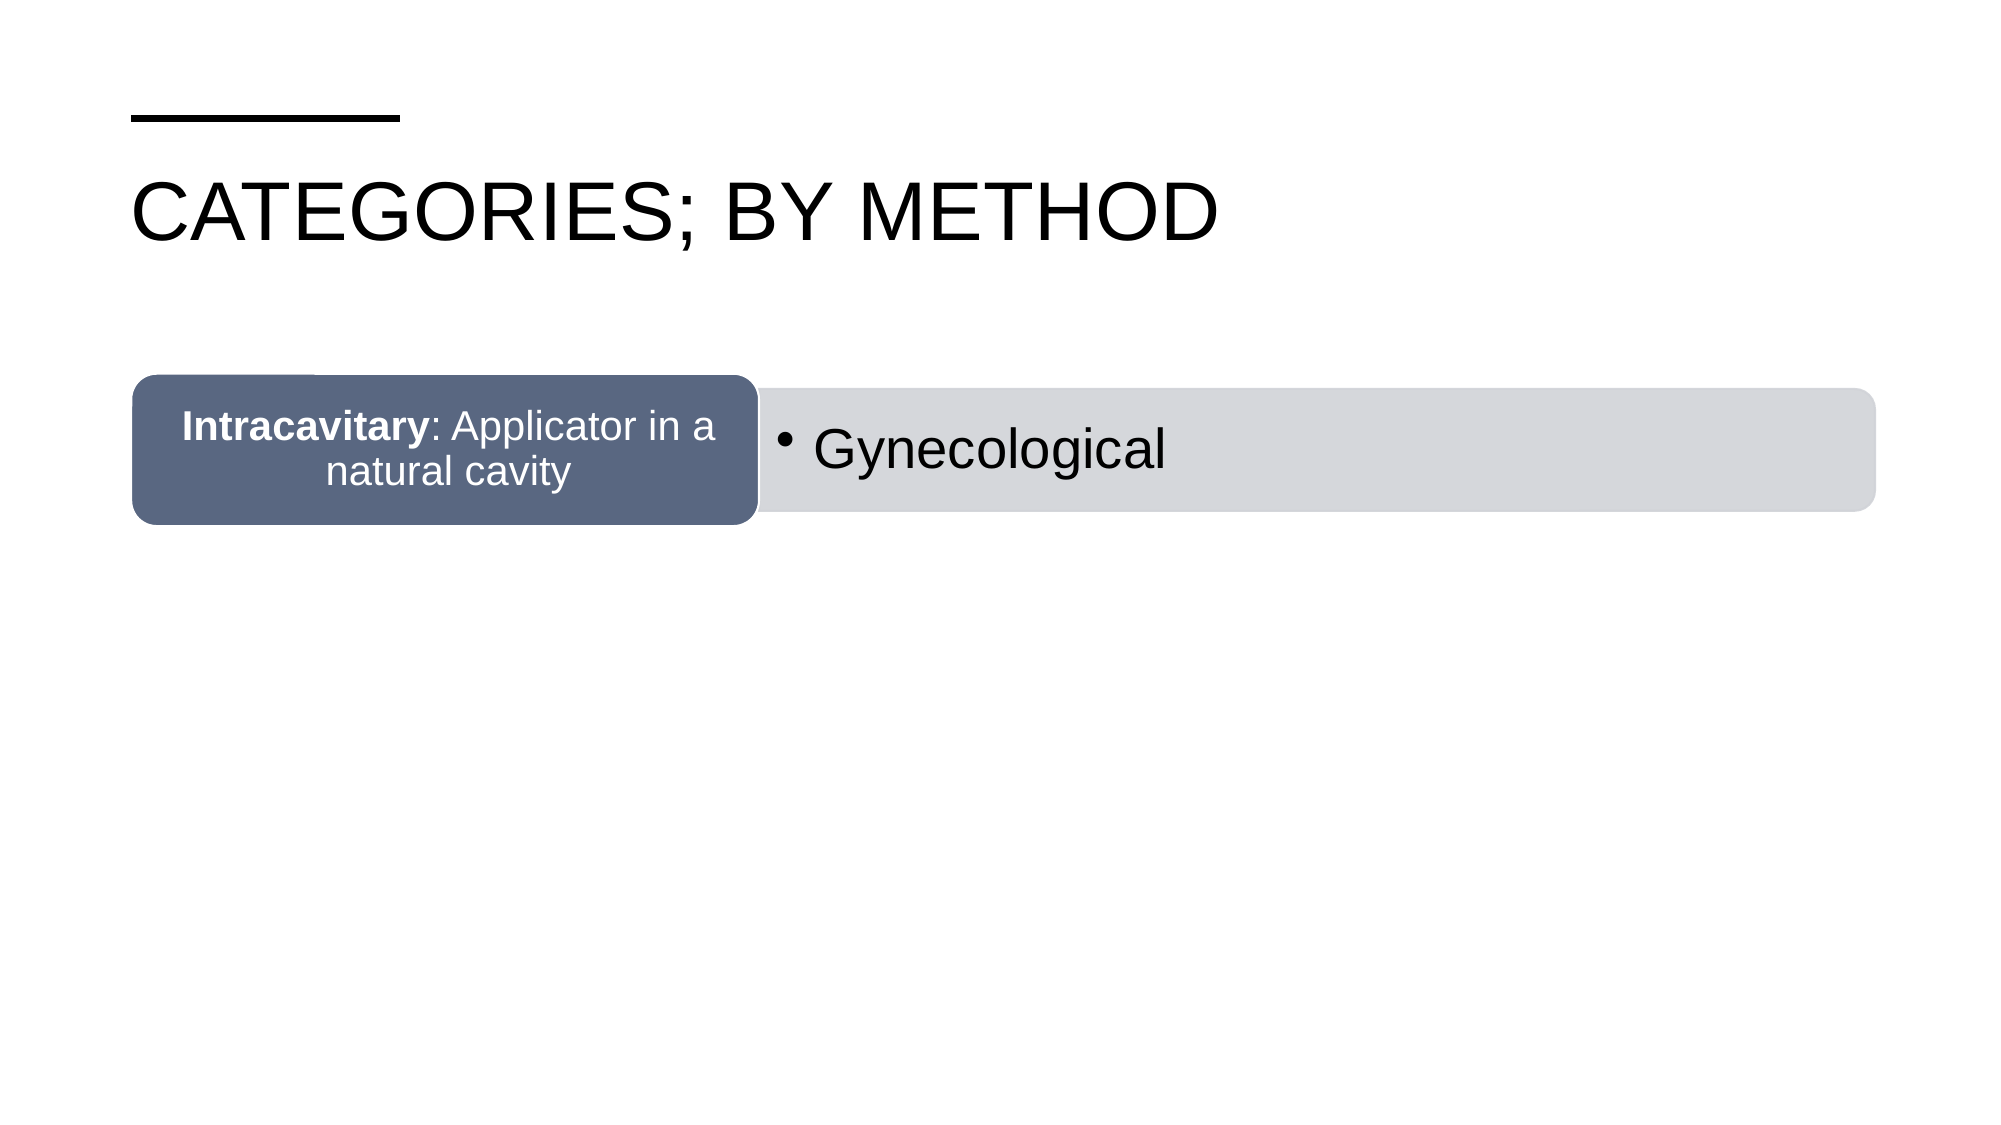

# Categories; by Method
Gynecological
Intracavitary: Applicator in a natural cavity
Prostate, cervix, head and neck, breast, …
Interstitial: Needles, catheters, or seeds placed directly in tissue
Skin
Surface: Applicator applied externally
Bronchus, biliary tree, esophagus, arteries
Intraluminal: Tubes placed in tubular organs